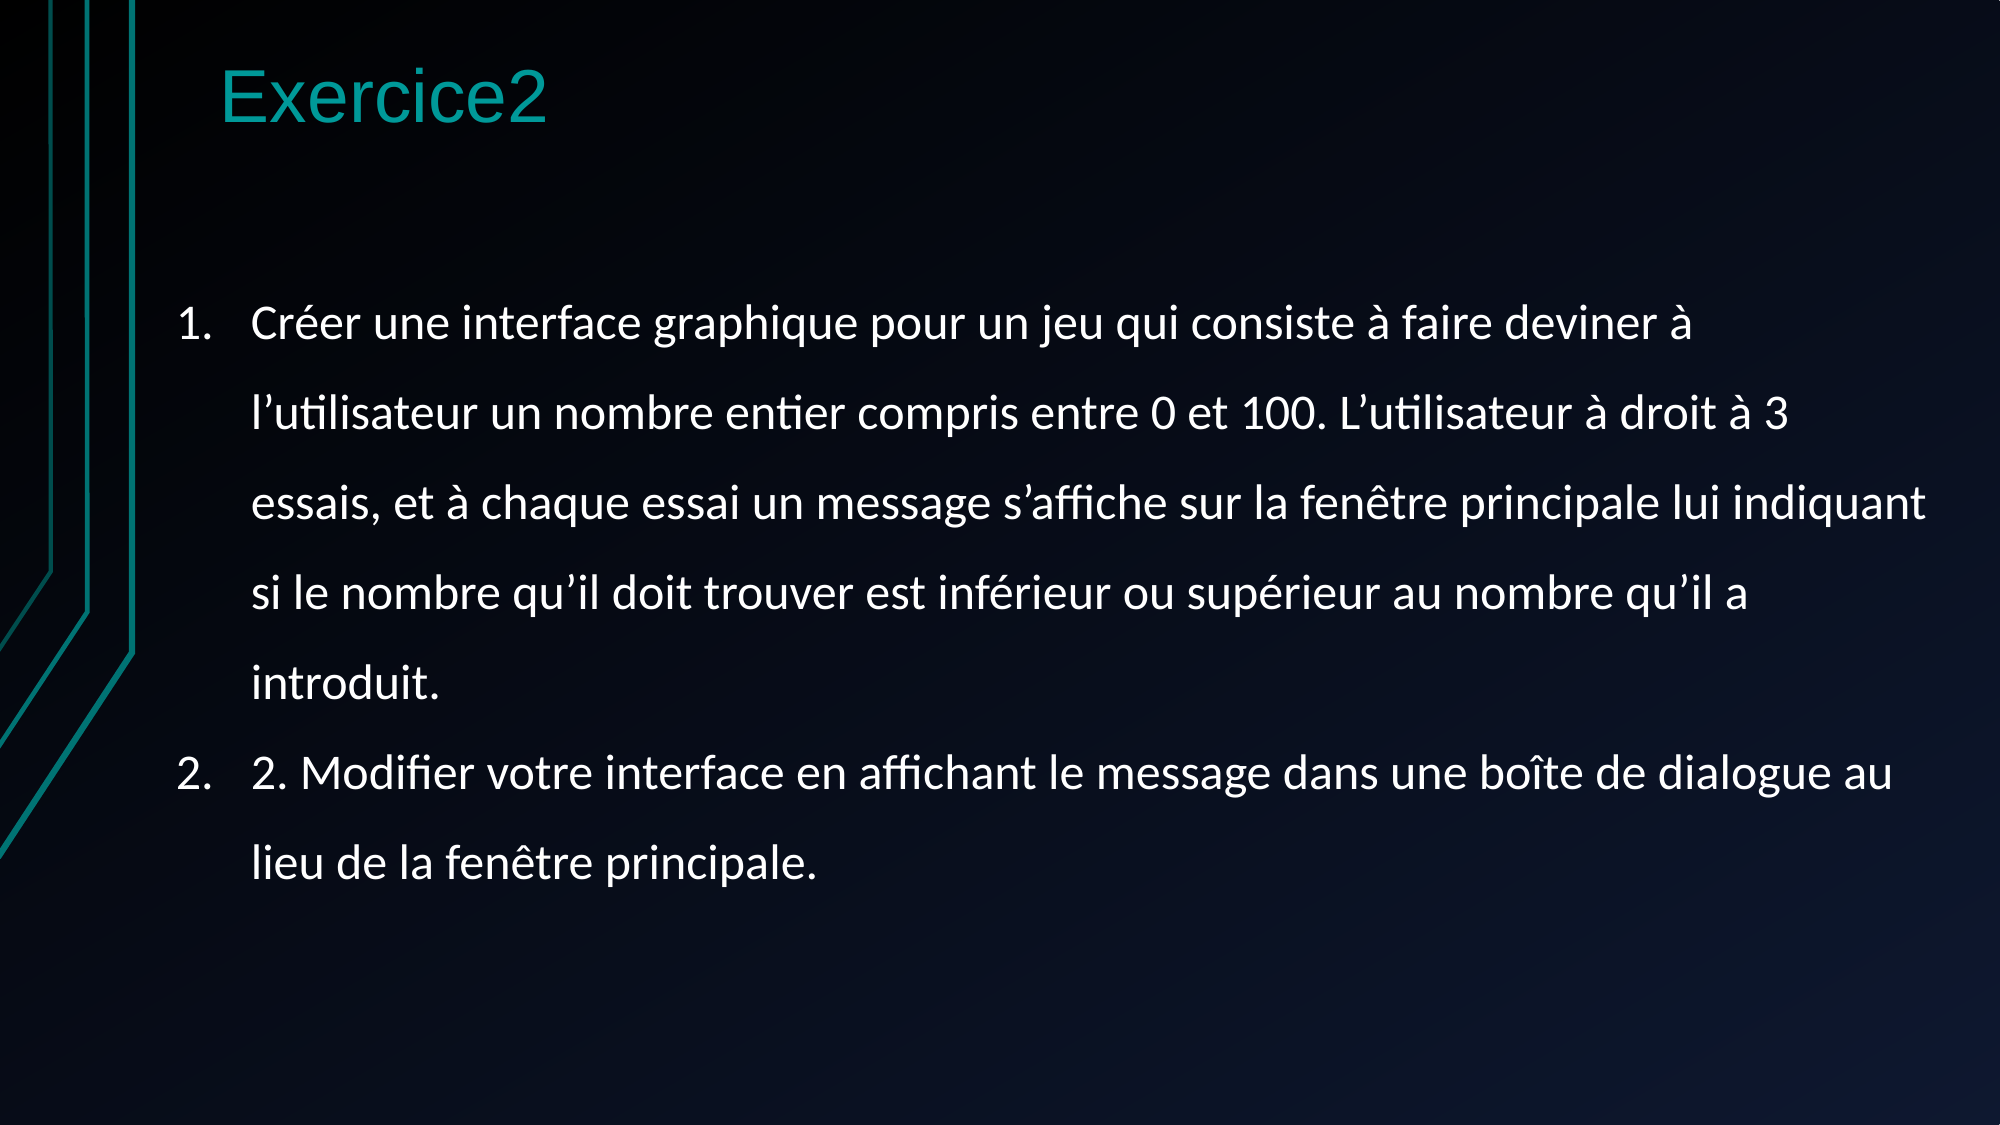

# Exercice2
Créer une interface graphique pour un jeu qui consiste à faire deviner à l’utilisateur un nombre entier compris entre 0 et 100. L’utilisateur à droit à 3 essais, et à chaque essai un message s’affiche sur la fenêtre principale lui indiquant si le nombre qu’il doit trouver est inférieur ou supérieur au nombre qu’il a introduit.
2. Modifier votre interface en affichant le message dans une boîte de dialogue au lieu de la fenêtre principale.